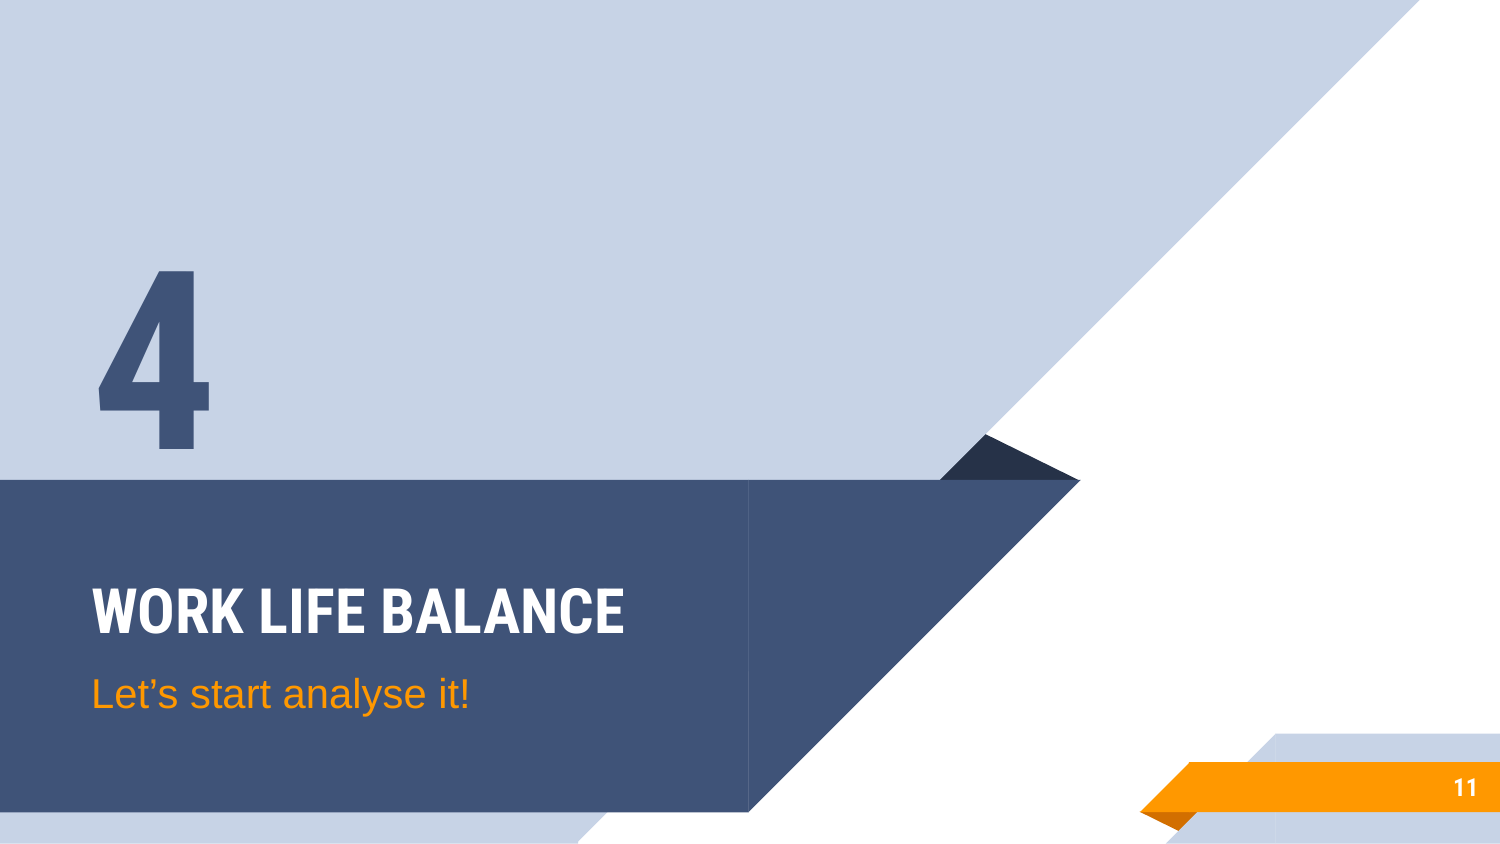

4
# WORK LIFE BALANCE
Let’s start analyse it!

11